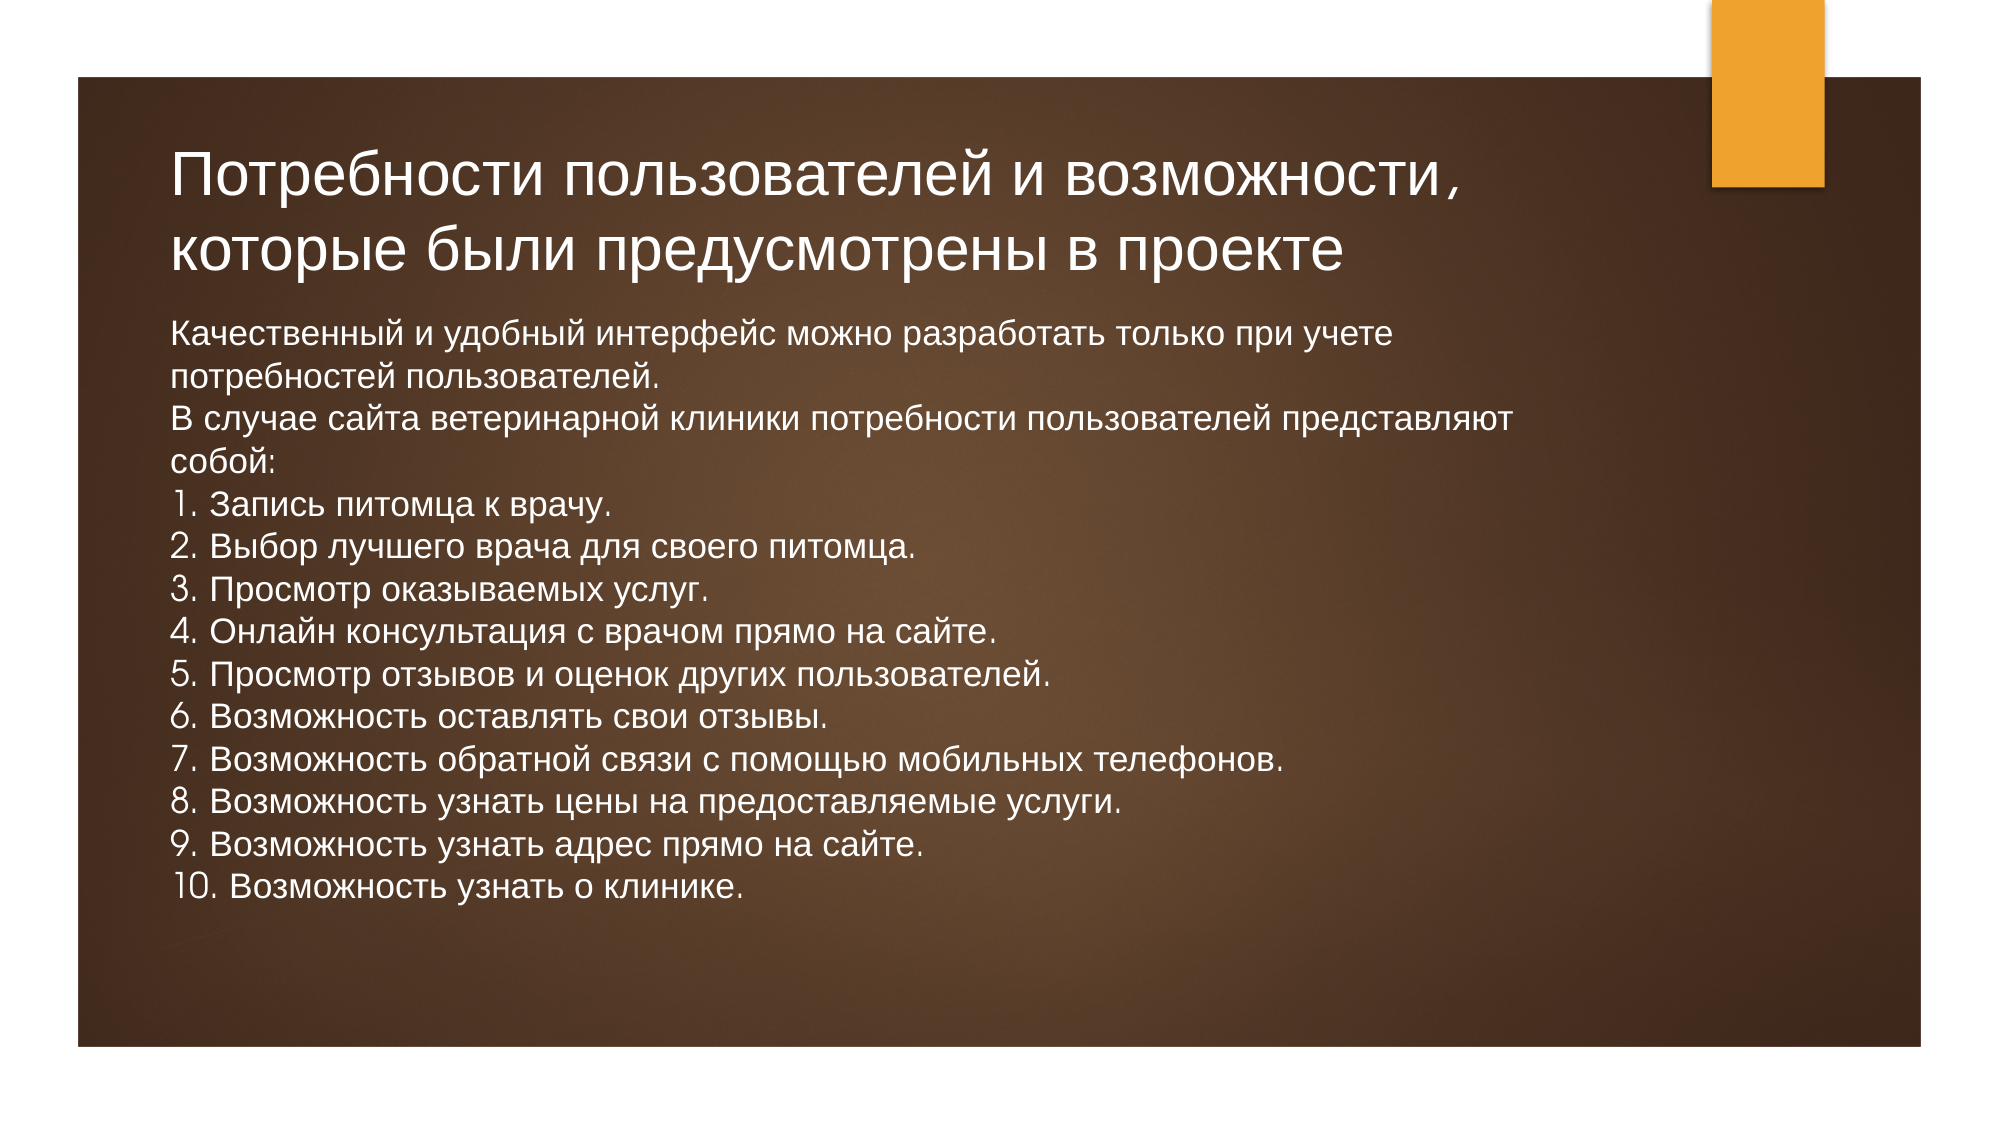

# Потребности пользователей и возможности, которые были предусмотрены в проекте
Качественный и удобный интерфейс можно разработать только при учете потребностей пользователей.
В случае сайта ветеринарной клиники потребности пользователей представляют собой:
1. Запись питомца к врачу.
2. Выбор лучшего врача для своего питомца.
3. Просмотр оказываемых услуг.
4. Онлайн консультация с врачом прямо на сайте.
5. Просмотр отзывов и оценок других пользователей.
6. Возможность оставлять свои отзывы.
7. Возможность обратной связи с помощью мобильных телефонов.
8. Возможность узнать цены на предоставляемые услуги.
9. Возможность узнать адрес прямо на сайте.
10. Возможность узнать о клинике.